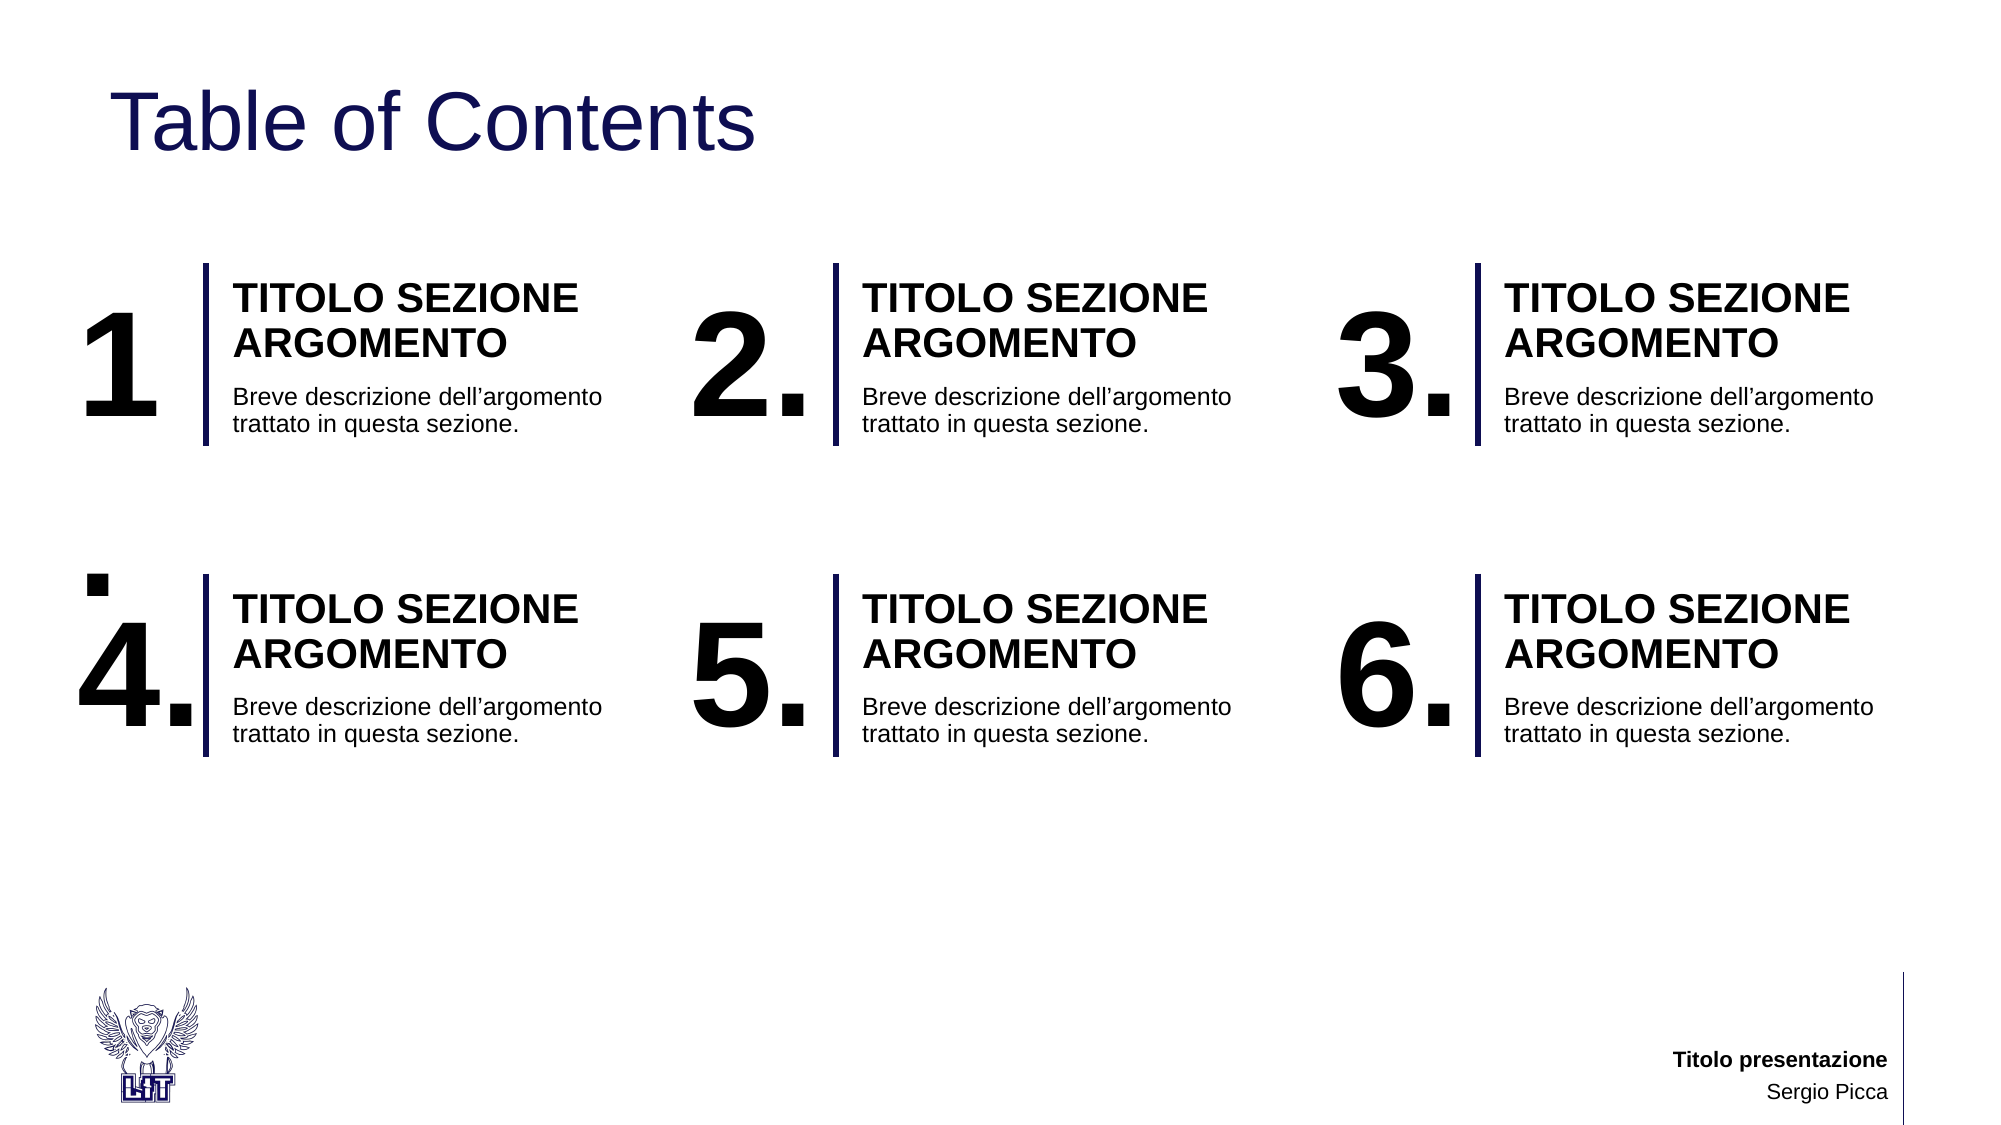

TITOLO SEZIONE ARGOMENTO
TITOLO SEZIONE ARGOMENTO
TITOLO SEZIONE ARGOMENTO
Breve descrizione dell’argomento trattato in questa sezione.

Breve descrizione dell’argomento trattato in questa sezione.
Breve descrizione dell’argomento trattato in questa sezione.
TITOLO SEZIONE ARGOMENTO
TITOLO SEZIONE ARGOMENTO
TITOLO SEZIONE ARGOMENTO
Breve descrizione dell’argomento trattato in questa sezione.
Breve descrizione dell’argomento trattato in questa sezione.
Breve descrizione dell’argomento trattato in questa sezione.
Titolo presentazione
Sergio Picca